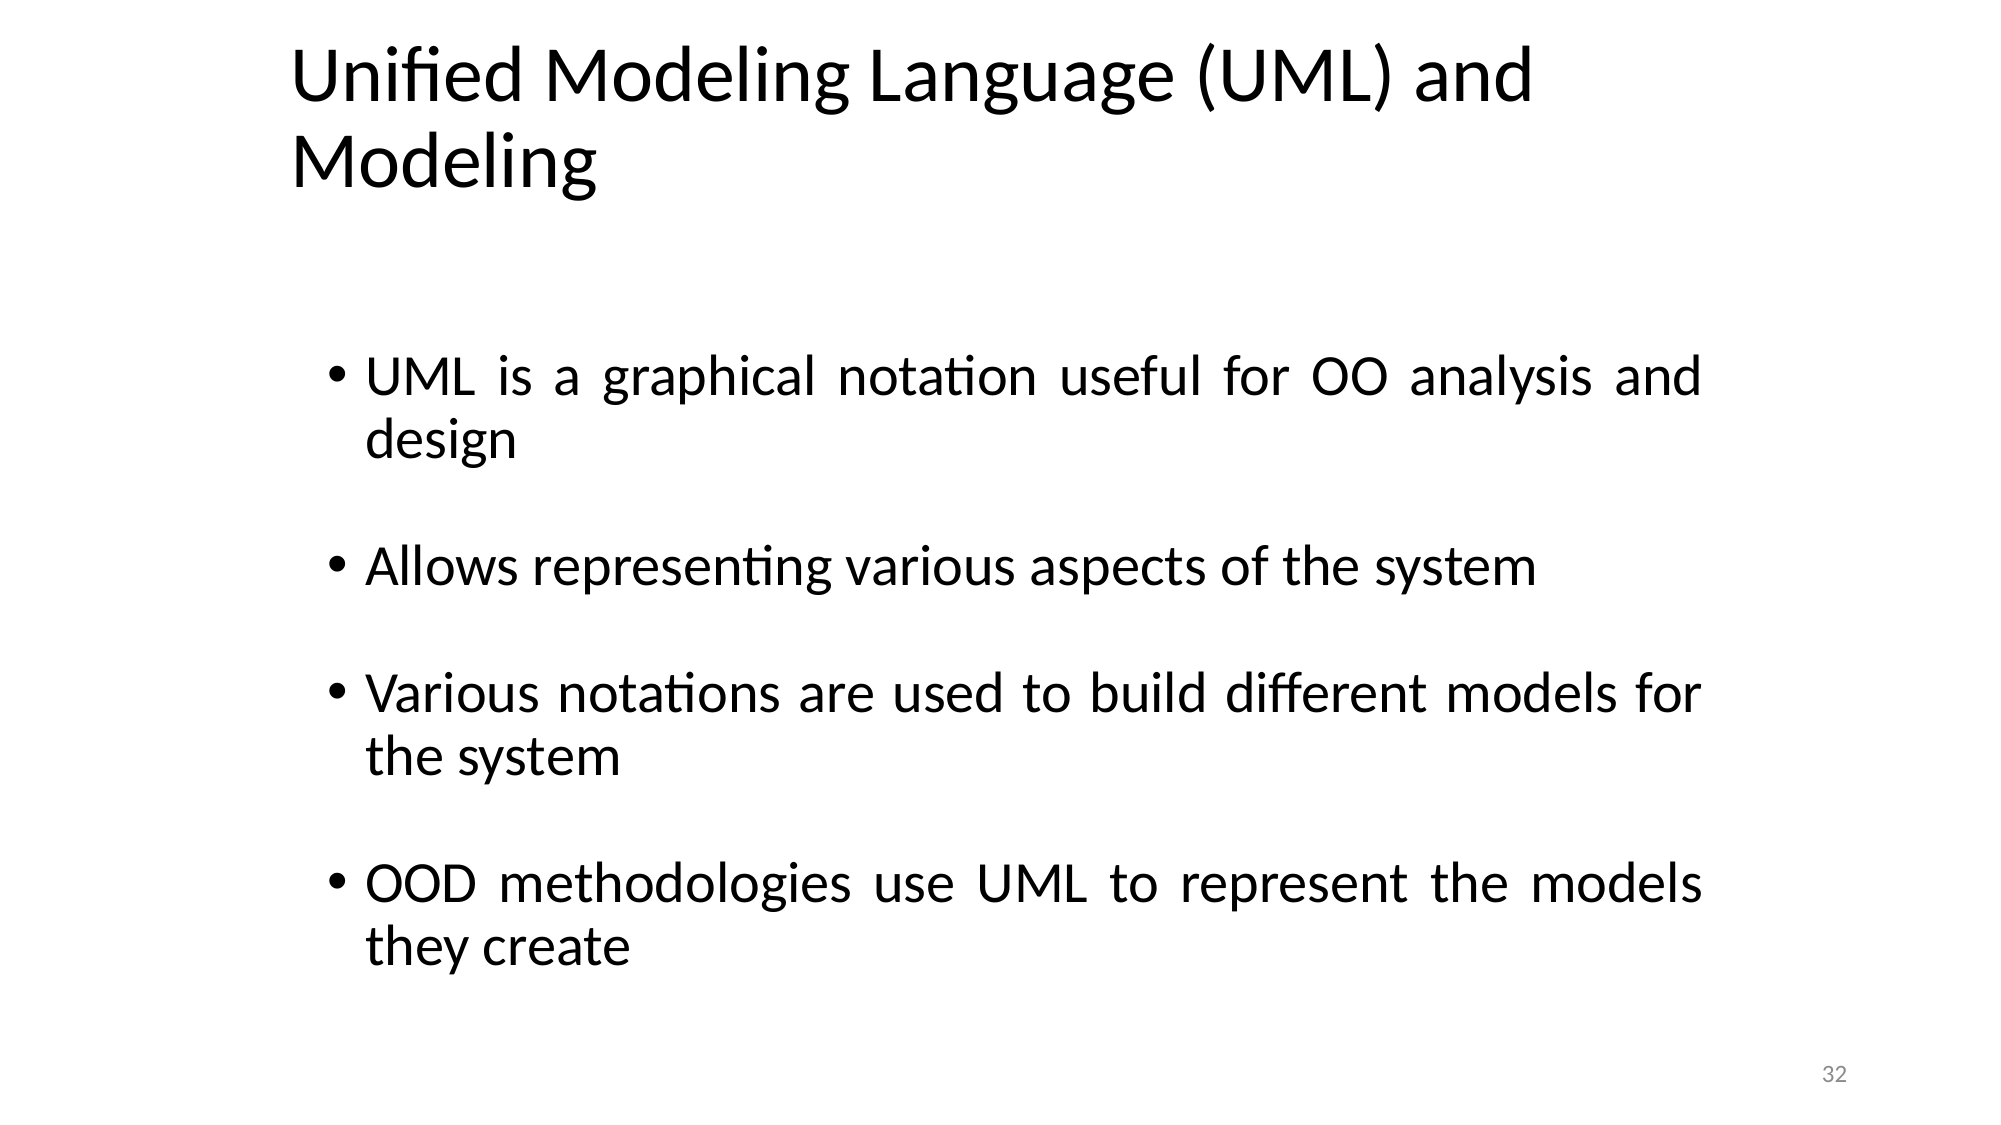

# Unified Modeling Language (UML) and Modeling
UML is a graphical notation useful for OO analysis and design

Allows representing various aspects of the system

Various notations are used to build different models for the system

OOD methodologies use UML to represent the models they create
32